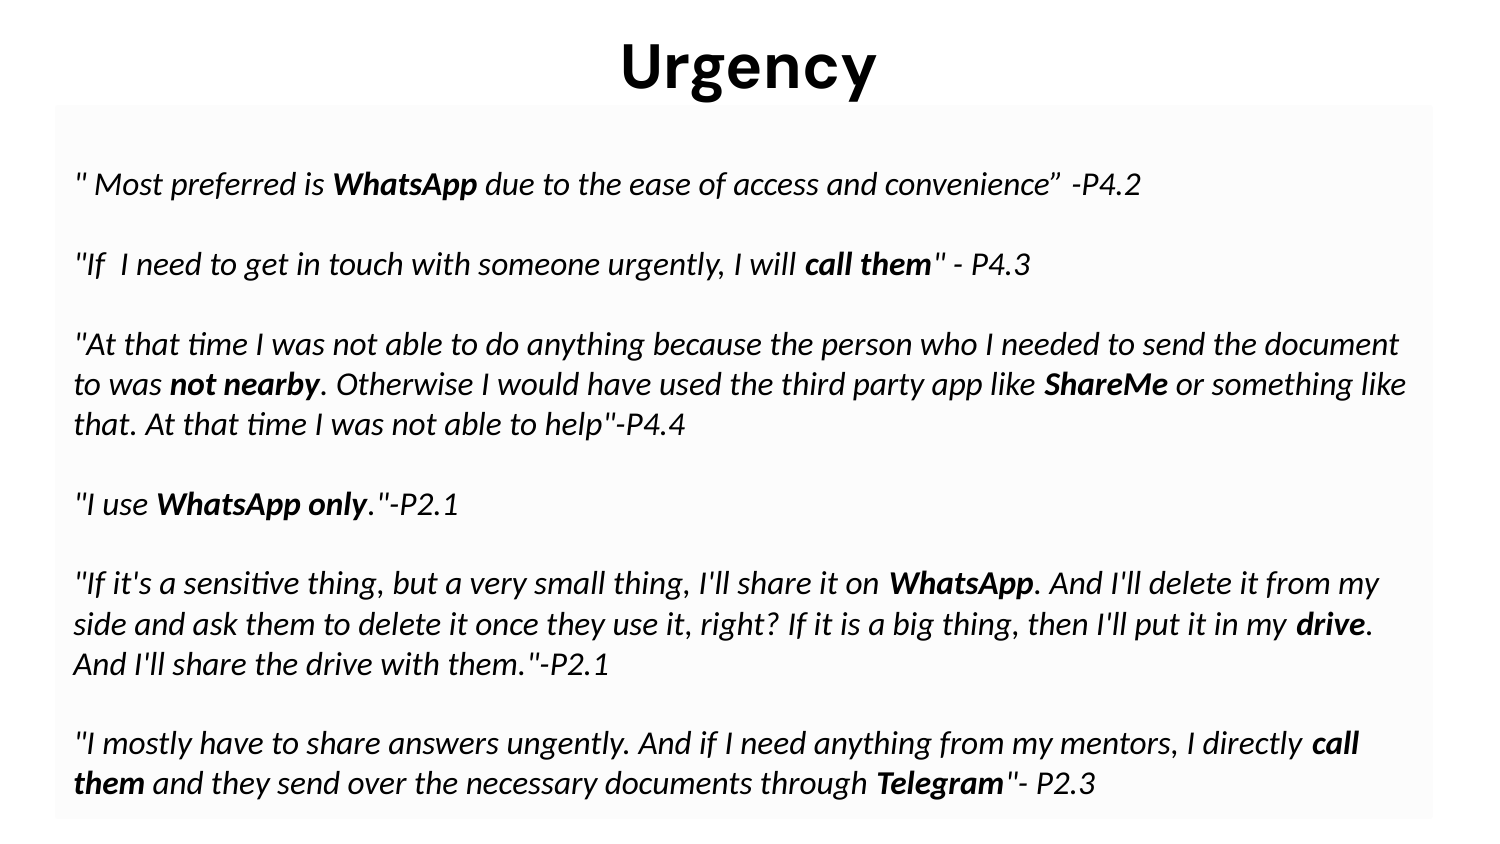

Urgency

" Most preferred is WhatsApp due to the ease of access and convenience” -P4.2

"If  I need to get in touch with someone urgently, I will call them" - P4.3

"At that time I was not able to do anything because the person who I needed to send the document to was not nearby. Otherwise I would have used the third party app like ShareMe or something like that. At that time I was not able to help"-P4.4

"I use WhatsApp only."-P2.1

"If it's a sensitive thing, but a very small thing, I'll share it on WhatsApp. And I'll delete it from my side and ask them to delete it once they use it, right? If it is a big thing, then I'll put it in my drive. And I'll share the drive with them."-P2.1

"I mostly have to share answers ungently. And if I need anything from my mentors, I directly call them and they send over the necessary documents through Telegram"- P2.3